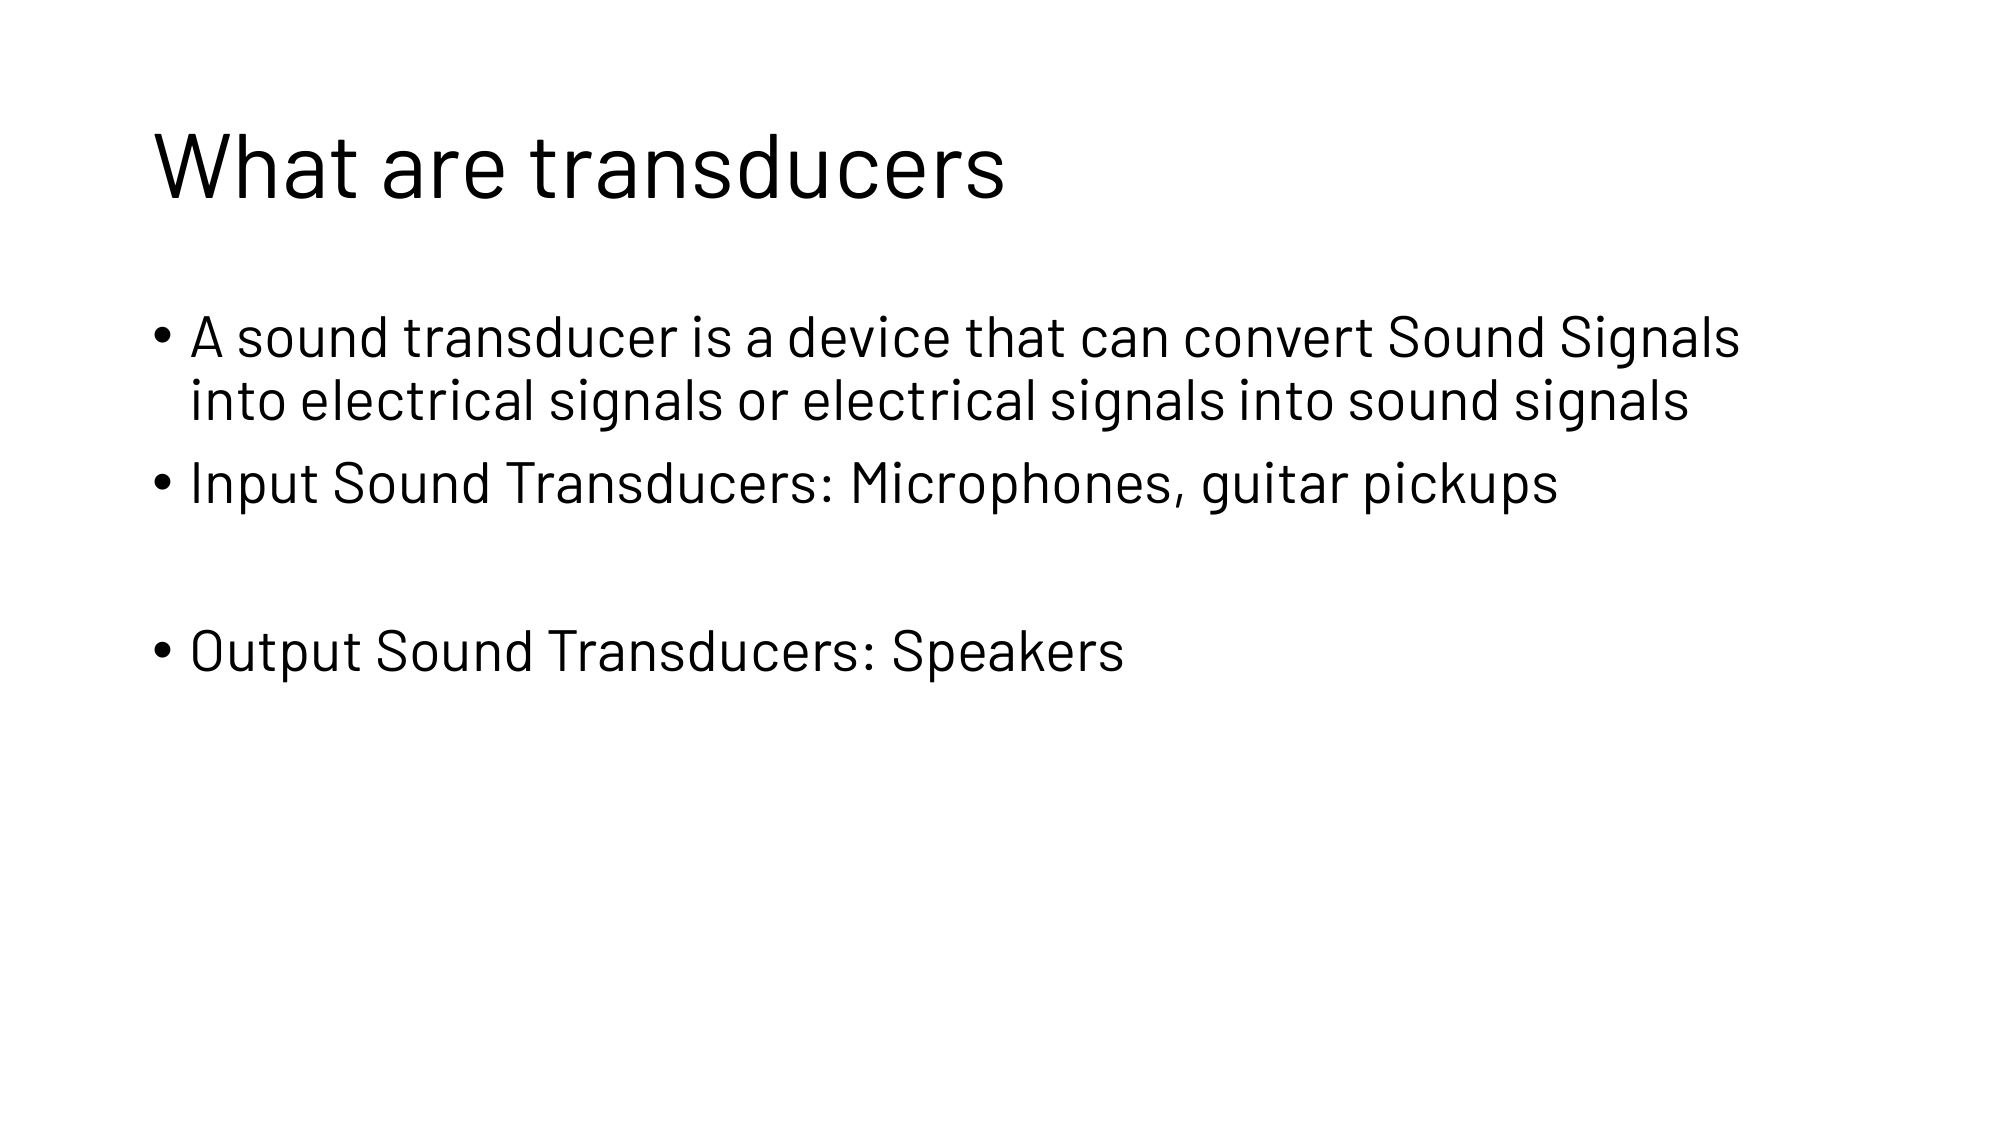

# What are transducers
A sound transducer is a device that can convert Sound Signals into electrical signals or electrical signals into sound signals
Input Sound Transducers: Microphones, guitar pickups

Output Sound Transducers: Speakers